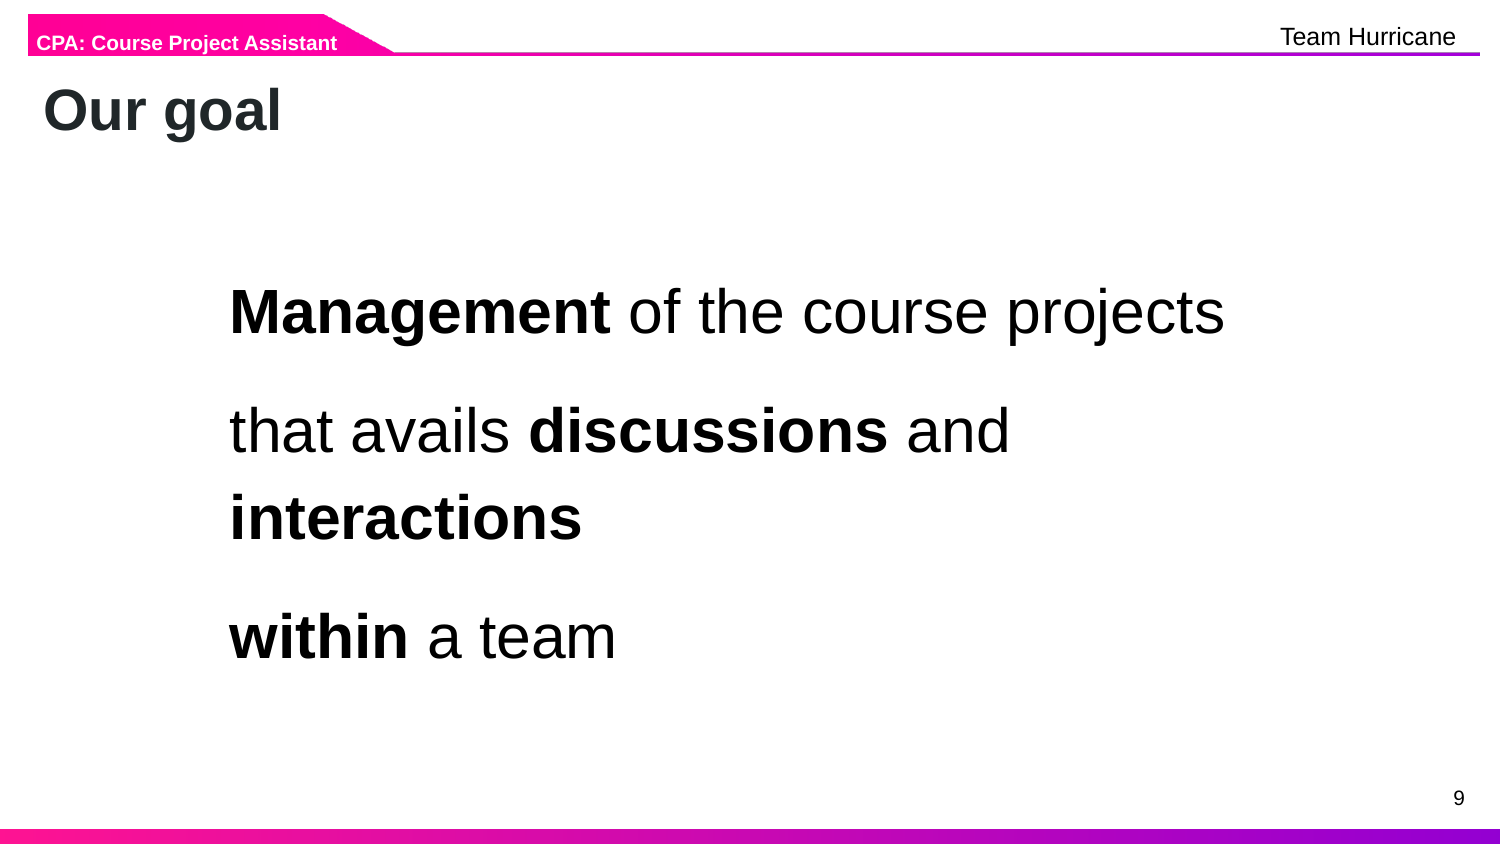

CPA: Course Project Assistant
# Our goal
Management of the course projects
that avails discussions and interactions
within a team

9